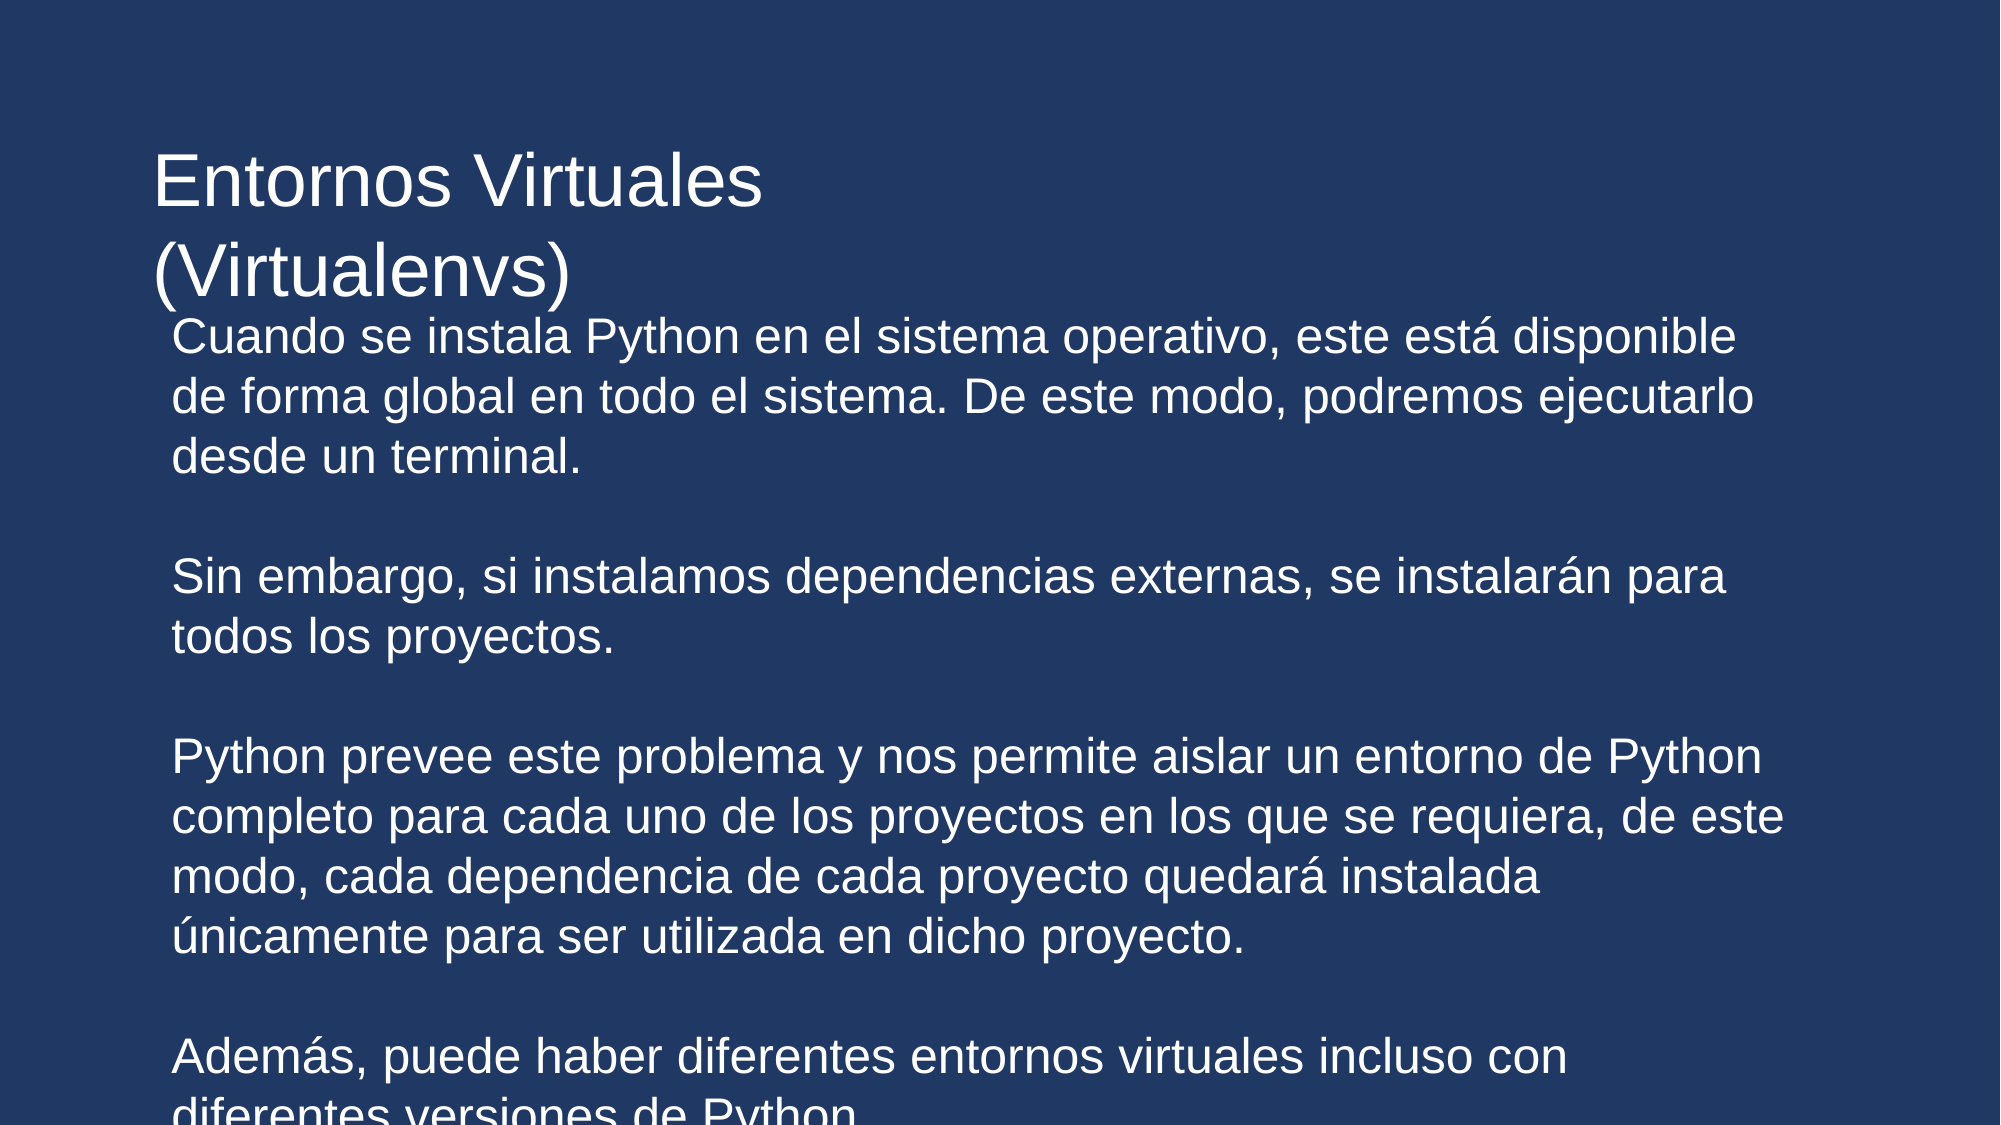

Entornos Virtuales (Virtualenvs)
Cuando se instala Python en el sistema operativo, este está disponible de forma global en todo el sistema. De este modo, podremos ejecutarlo desde un terminal.

Sin embargo, si instalamos dependencias externas, se instalarán para todos los proyectos.

Python prevee este problema y nos permite aislar un entorno de Python completo para cada uno de los proyectos en los que se requiera, de este modo, cada dependencia de cada proyecto quedará instalada únicamente para ser utilizada en dicho proyecto.

Además, puede haber diferentes entornos virtuales incluso con diferentes versiones de Python.